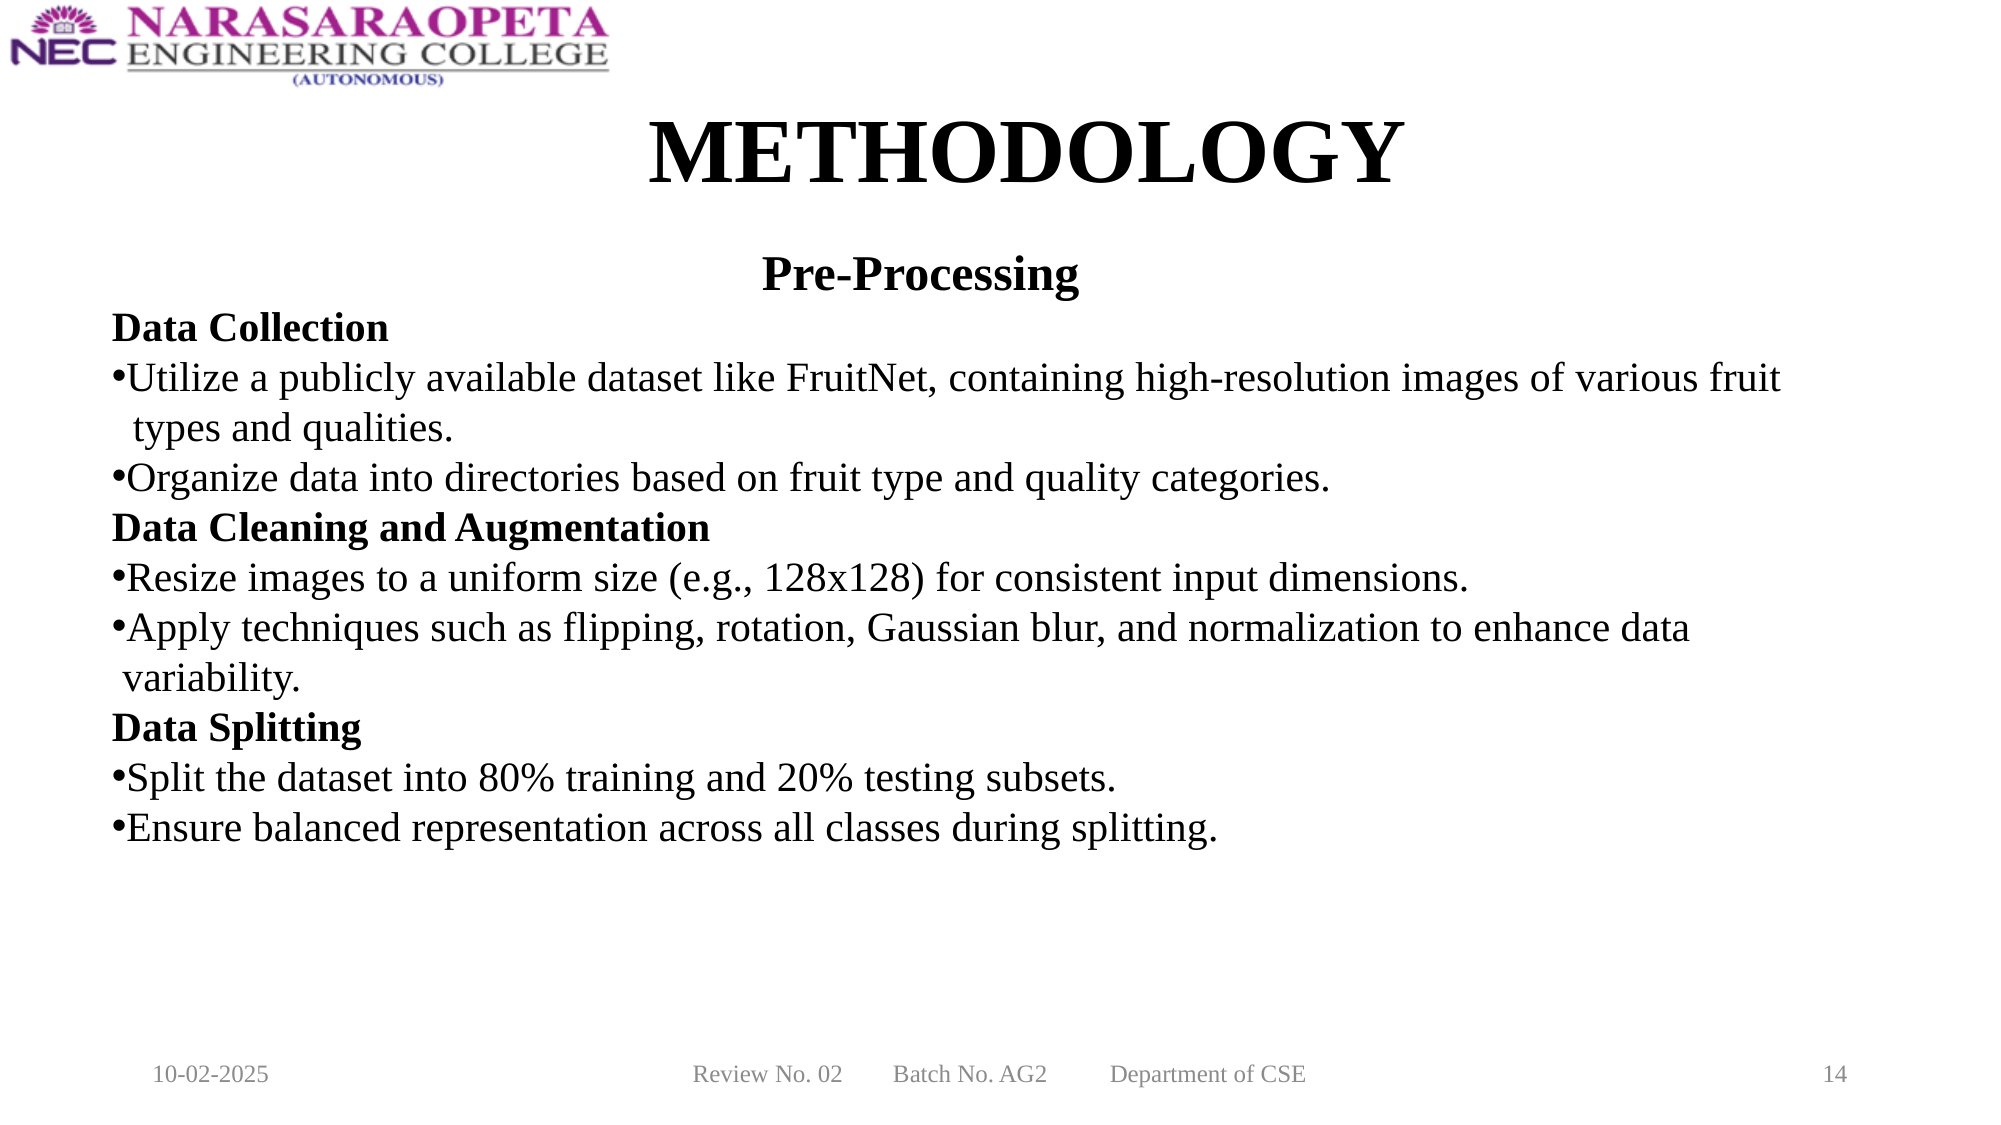

# METHODOLOGY
                                                    Pre-Processing
Data Collection
Utilize a publicly available dataset like FruitNet, containing high-resolution images of various fruit
  types and qualities.
Organize data into directories based on fruit type and quality categories.
Data Cleaning and Augmentation
Resize images to a uniform size (e.g., 128x128) for consistent input dimensions.
Apply techniques such as flipping, rotation, Gaussian blur, and normalization to enhance data
 variability.
Data Splitting
Split the dataset into 80% training and 20% testing subsets.
Ensure balanced representation across all classes during splitting.

10-02-2025
Review No. 02        Batch No. AG2          Department of CSE
14